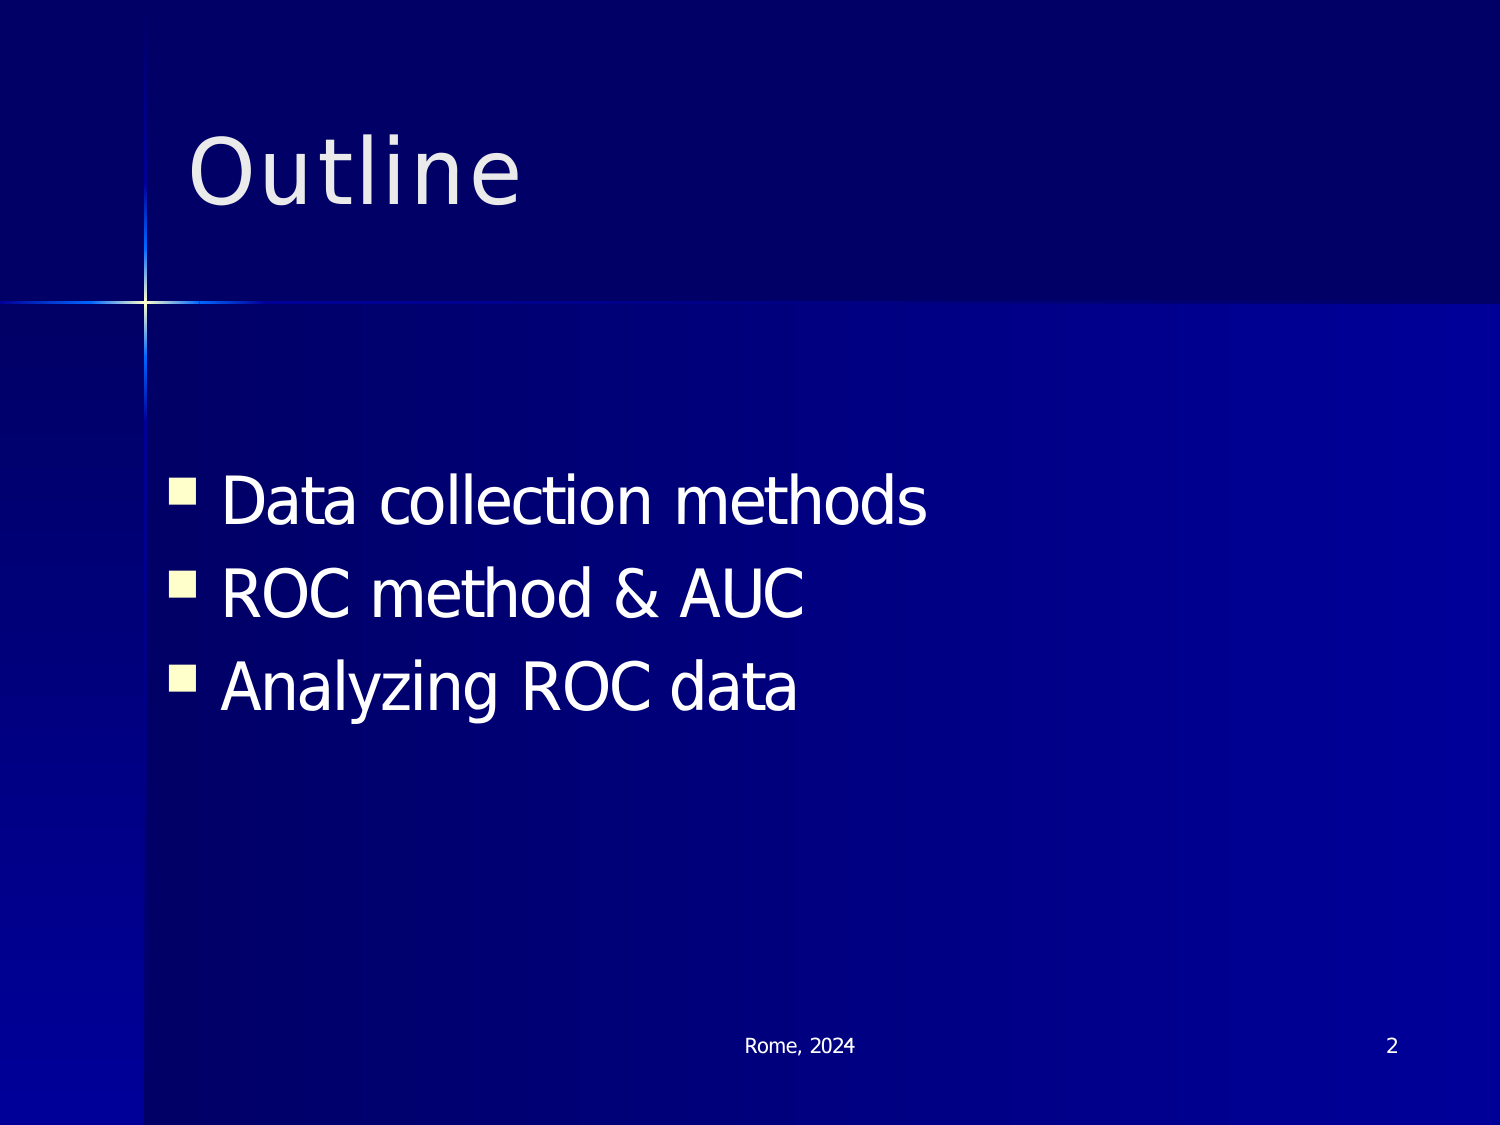

# Outline
Data collection methods
ROC method & AUC
Analyzing ROC data
Rome, 2024
2